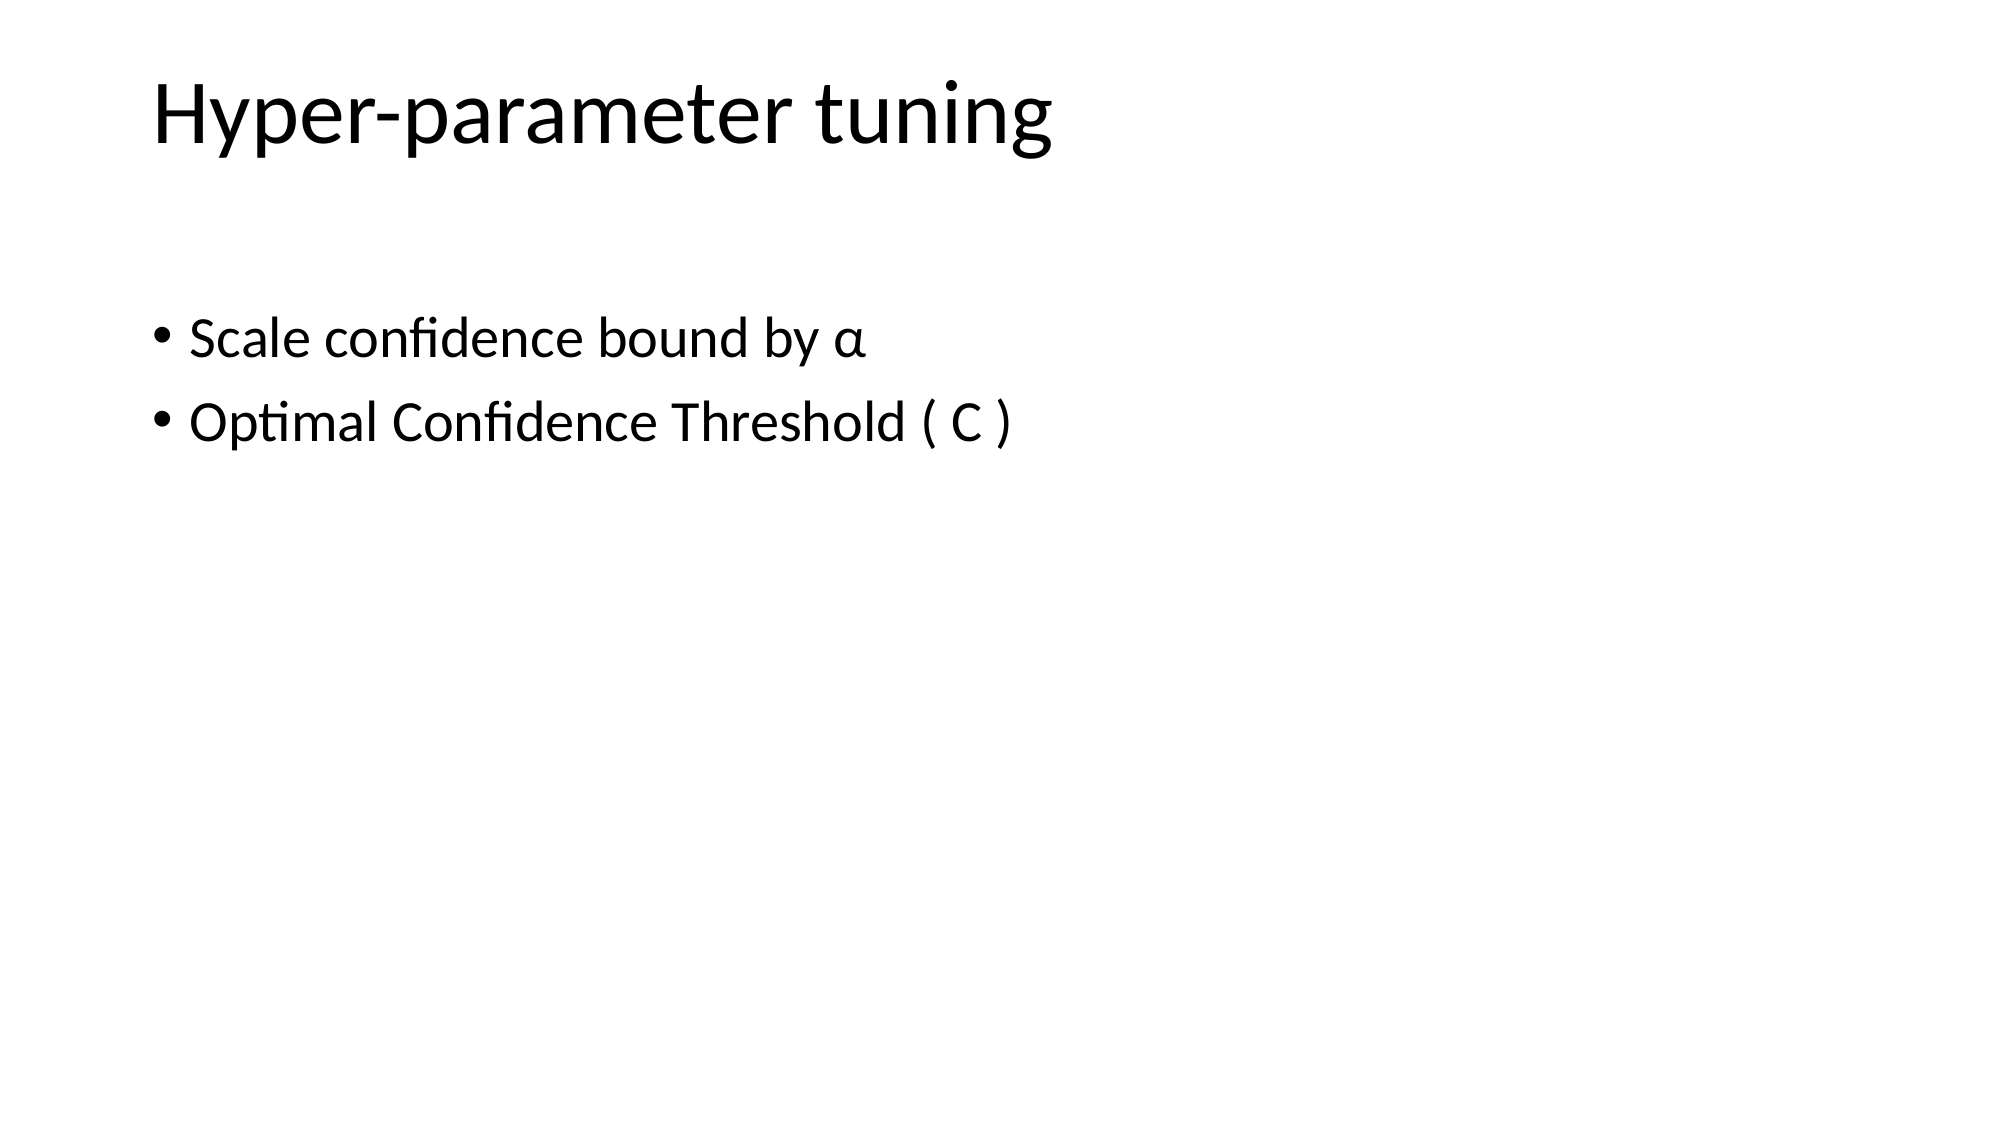

# Hyper-parameter tuning
Scale confidence bound by α
Optimal Confidence Threshold ( C )